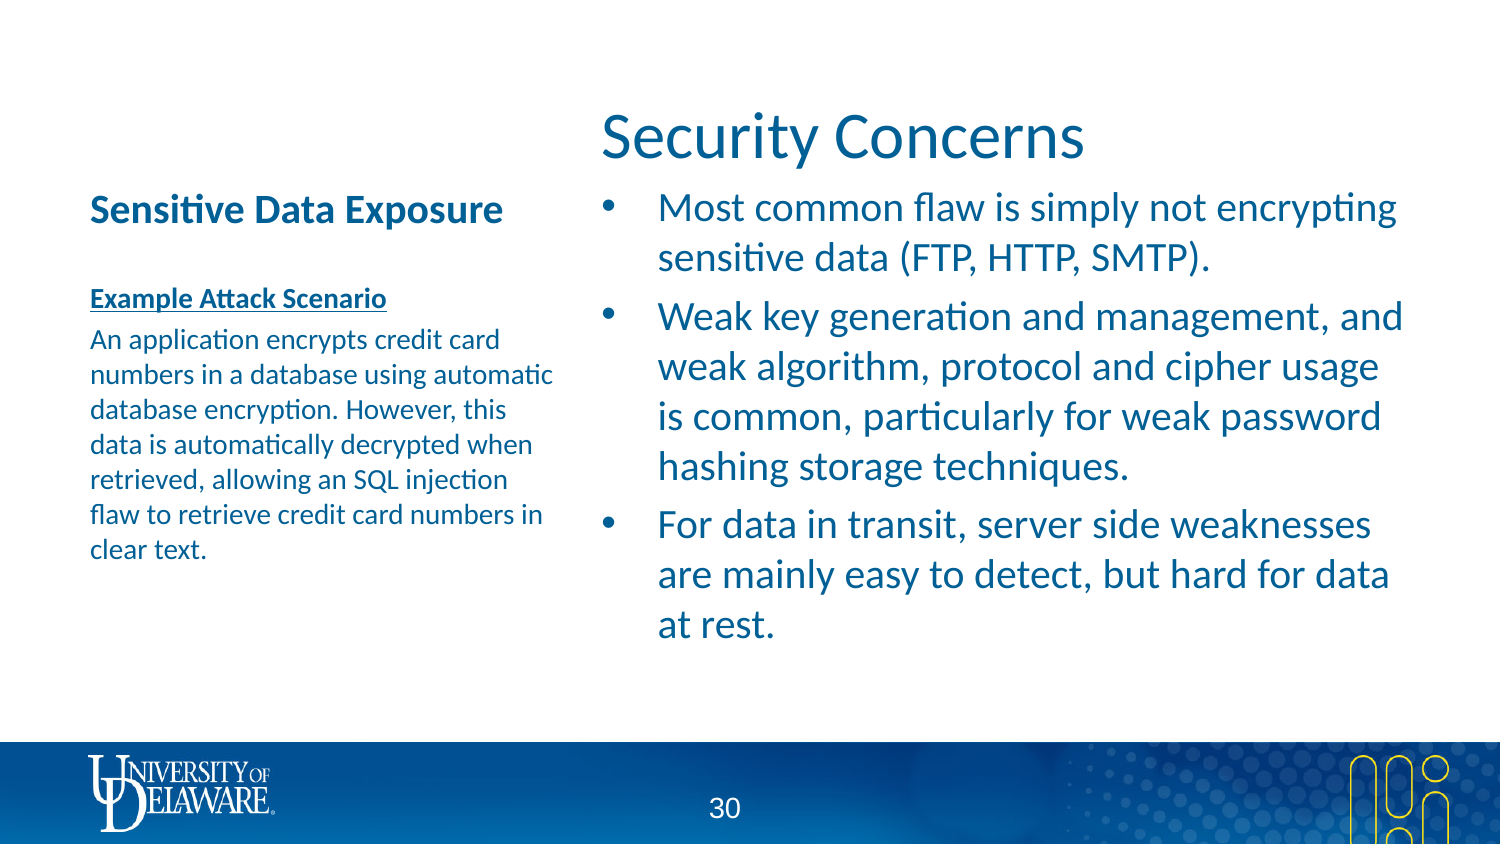

# Sensitive Data Exposure
Security Concerns
Most common flaw is simply not encrypting sensitive data (FTP, HTTP, SMTP).
Weak key generation and management, and weak algorithm, protocol and cipher usage is common, particularly for weak password hashing storage techniques.
For data in transit, server side weaknesses are mainly easy to detect, but hard for data at rest.
Example Attack Scenario
An application encrypts credit card numbers in a database using automatic database encryption. However, this data is automatically decrypted when retrieved, allowing an SQL injection flaw to retrieve credit card numbers in clear text.

30